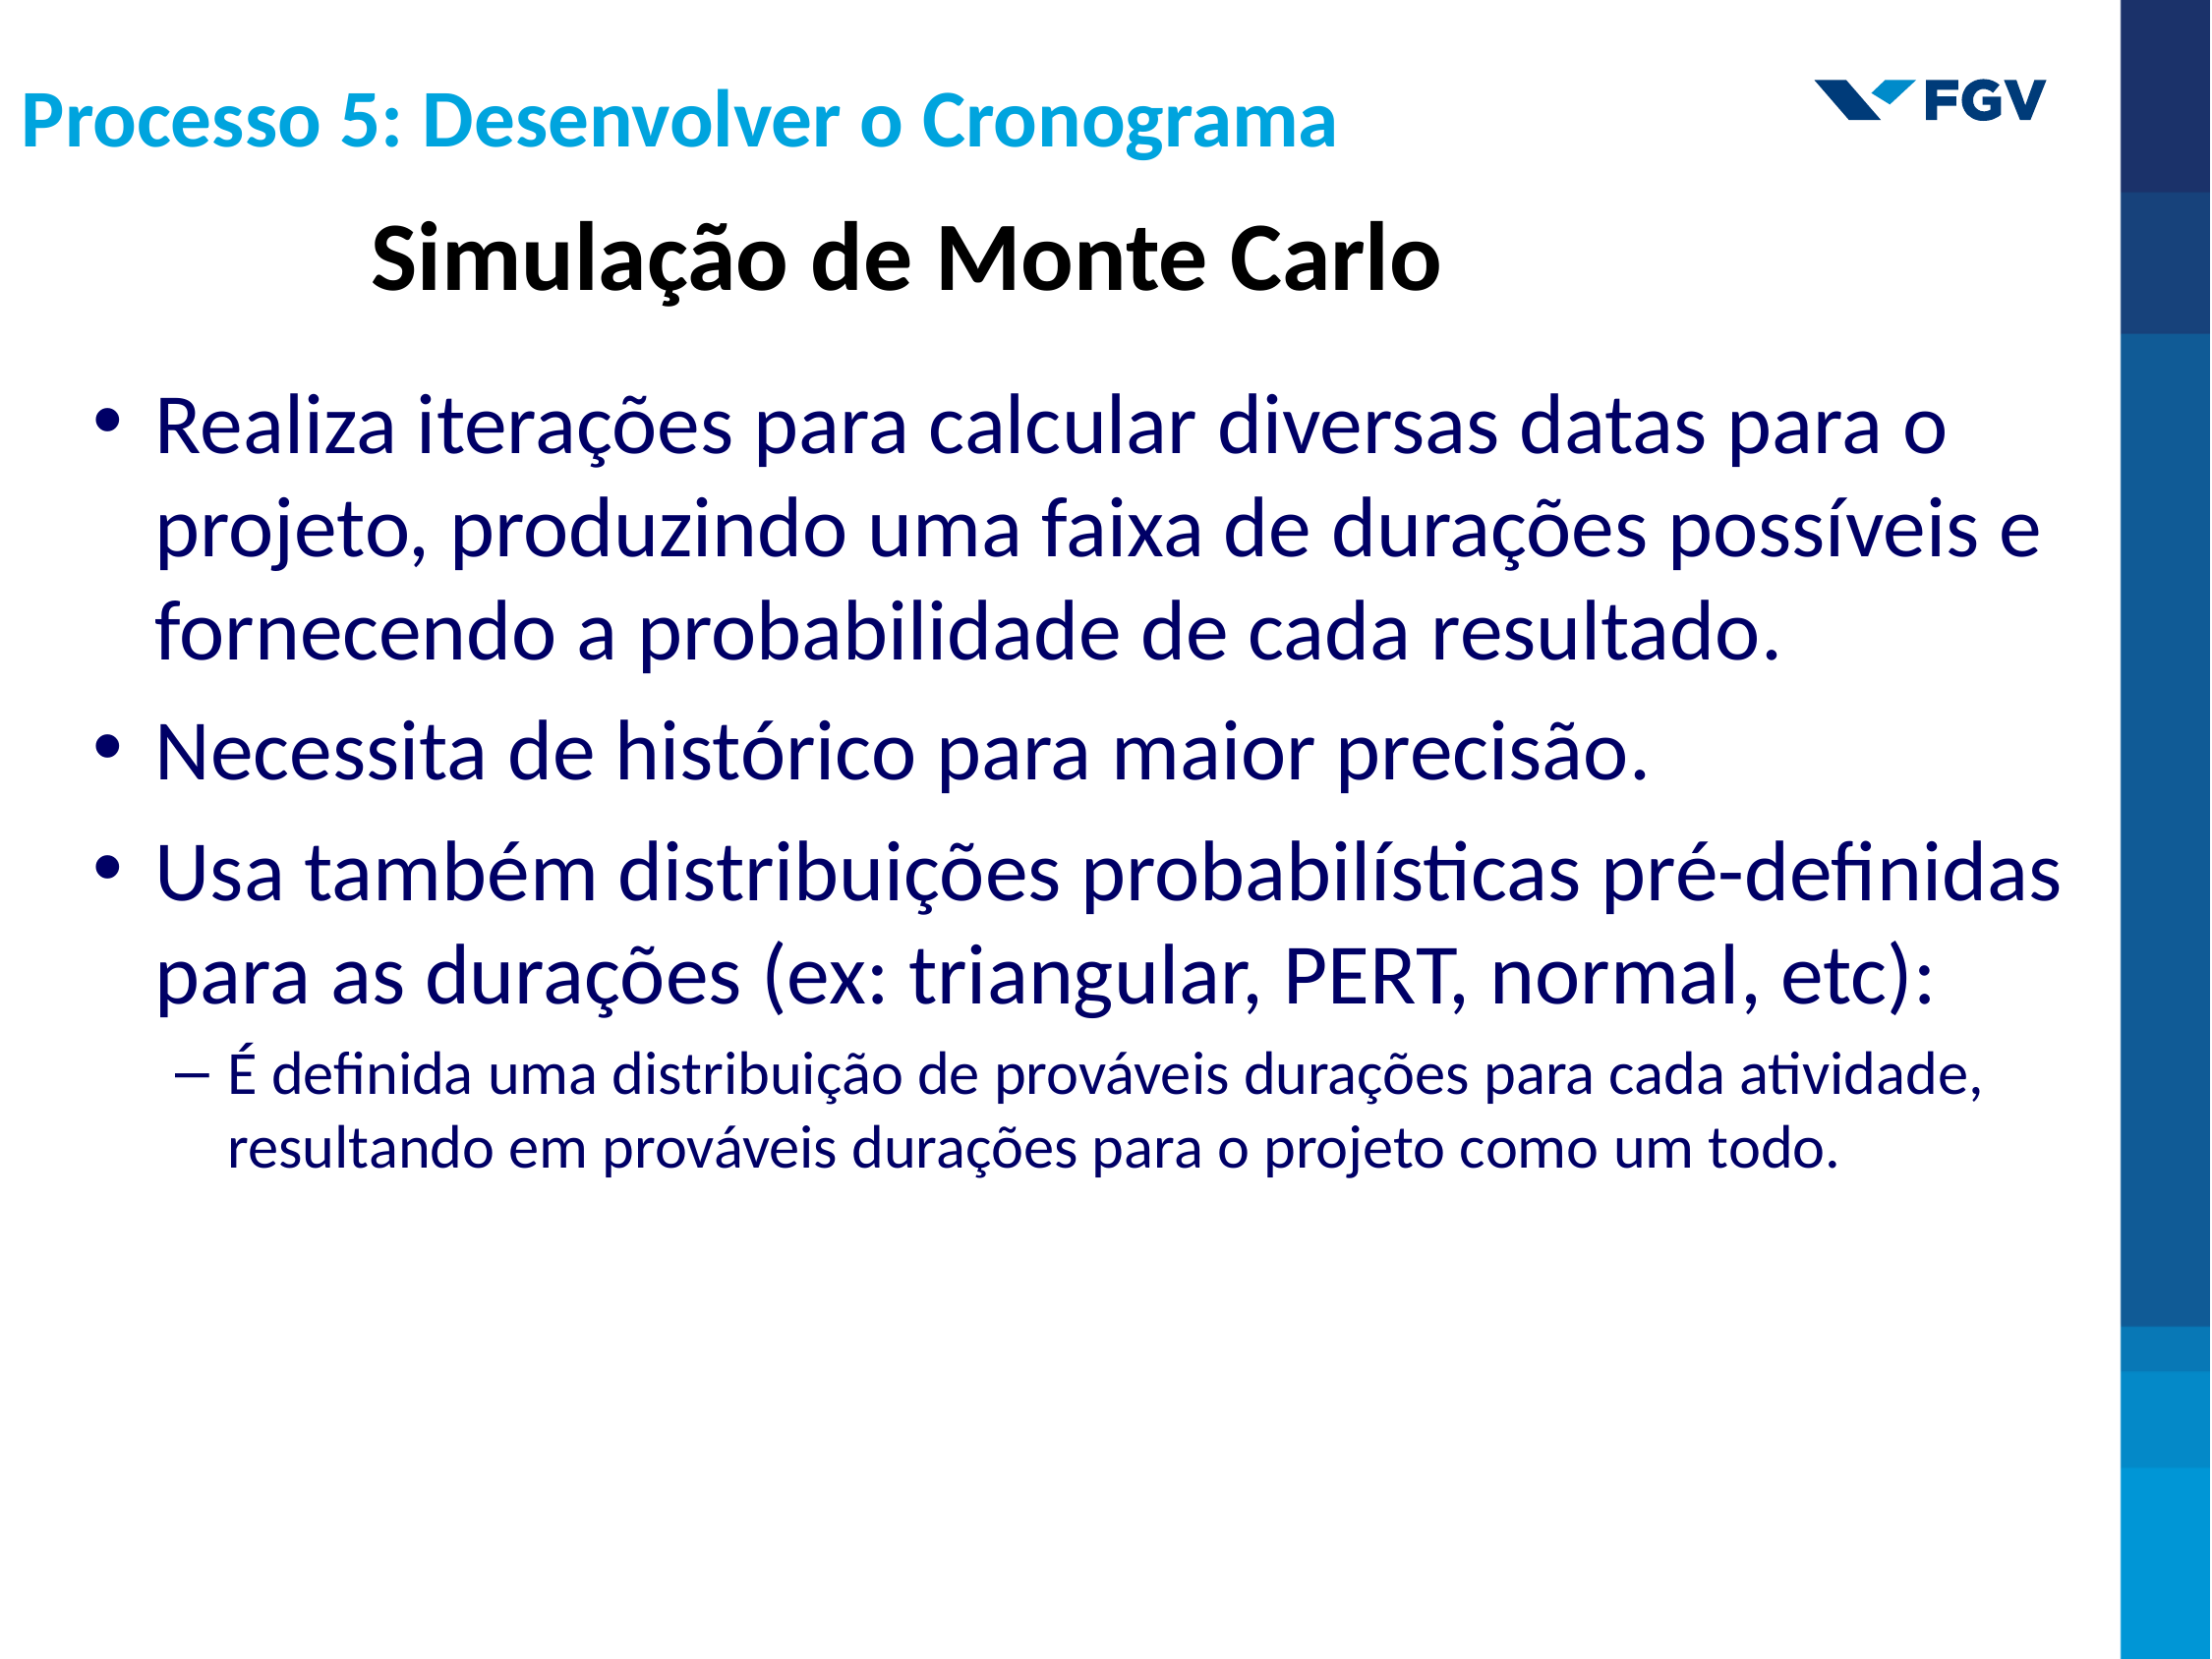

Processo 5: Desenvolver o Cronograma
Simulação de Monte Carlo
Realiza iterações para calcular diversas datas para o projeto, produzindo uma faixa de durações possíveis e fornecendo a probabilidade de cada resultado.
Necessita de histórico para maior precisão.
Usa também distribuições probabilísticas pré-definidas para as durações (ex: triangular, PERT, normal, etc):
É definida uma distribuição de prováveis durações para cada atividade, resultando em prováveis durações para o projeto como um todo.